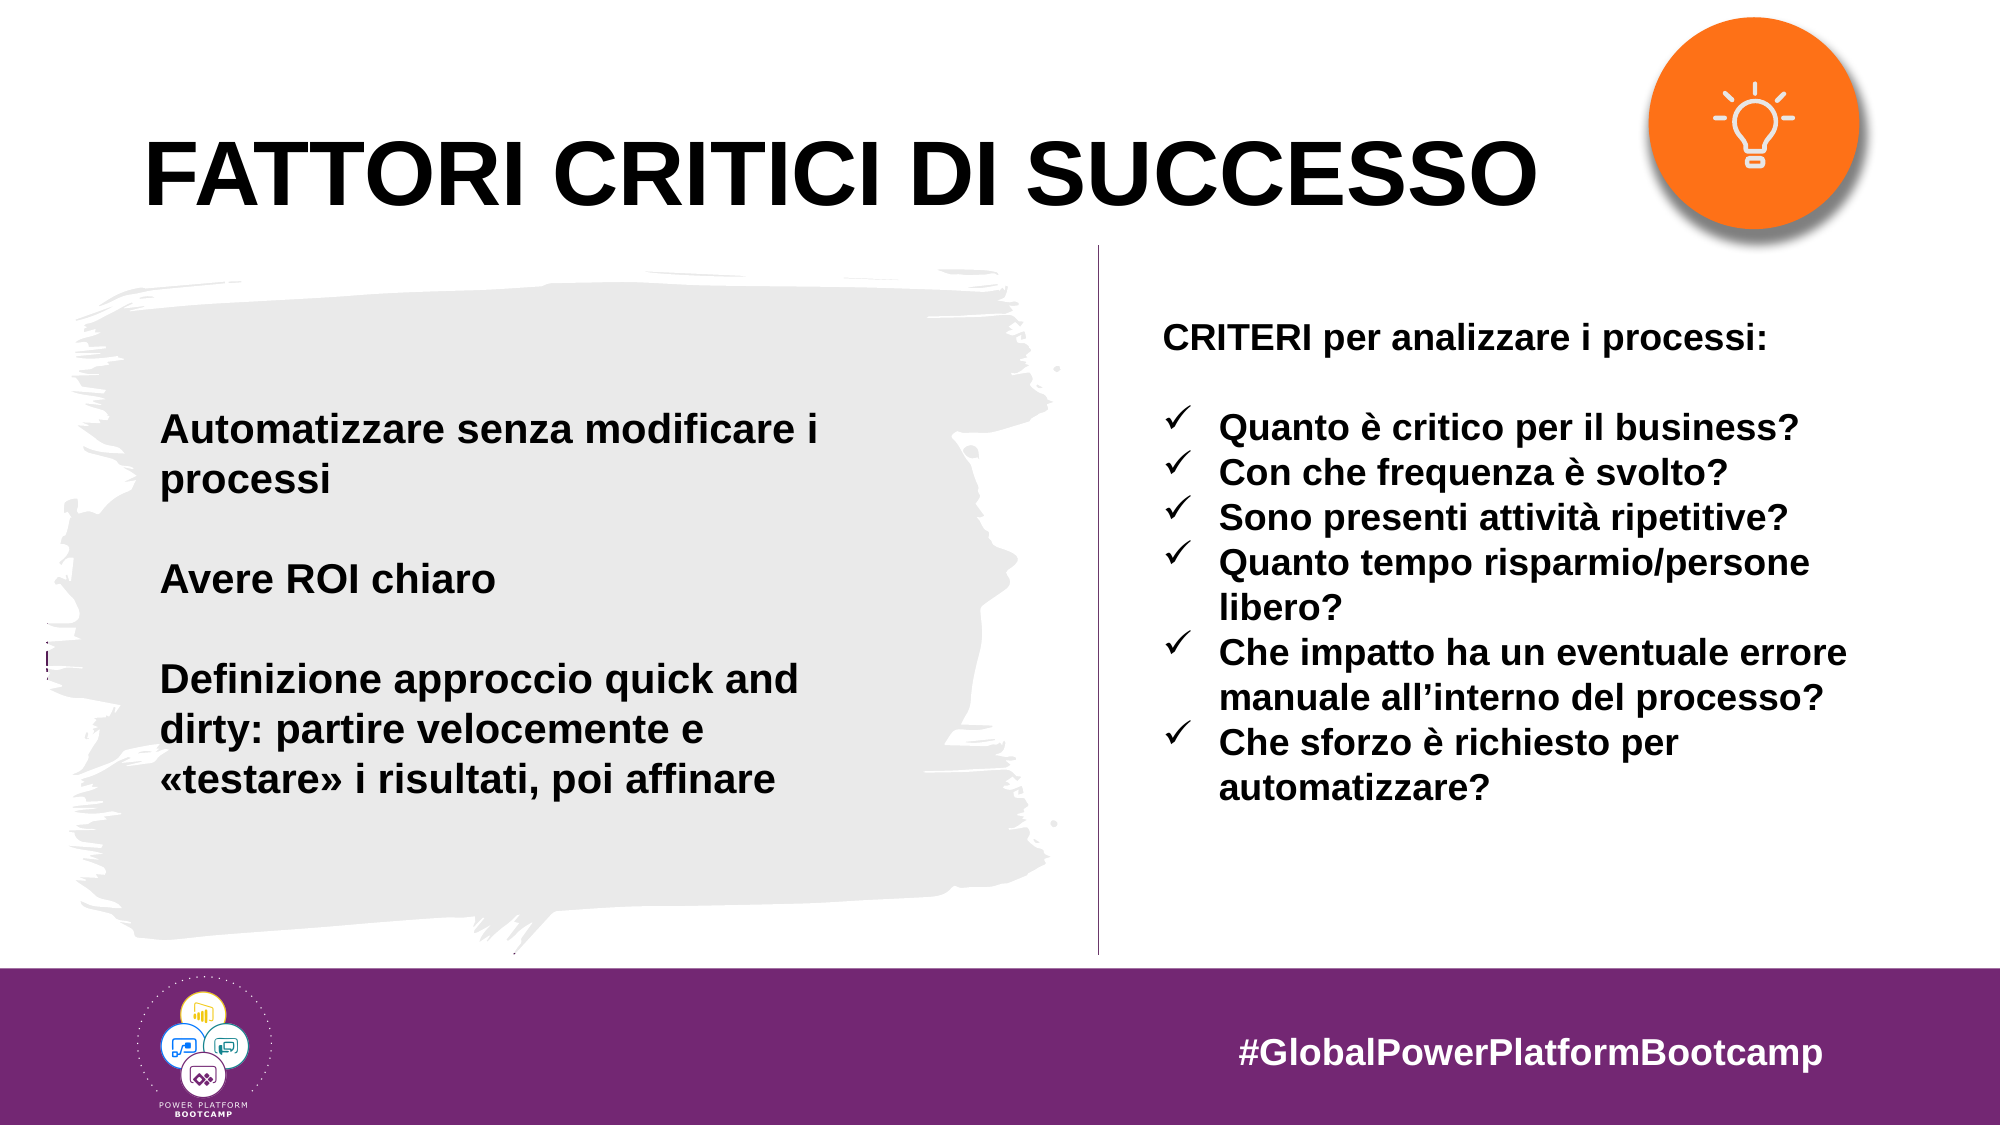

# FATTORI CRITICI DI SUCCESSO

CRITERI per analizzare i processi:

Quanto è critico per il business?
Con che frequenza è svolto?
Sono presenti attività ripetitive?
Quanto tempo risparmio/persone libero?
Che impatto ha un eventuale errore manuale all’interno del processo?
Che sforzo è richiesto per automatizzare?

Automatizzare senza modificare i processi

Avere ROI chiaro

Definizione approccio quick and dirty: partire velocemente e «testare» i risultati, poi affinare